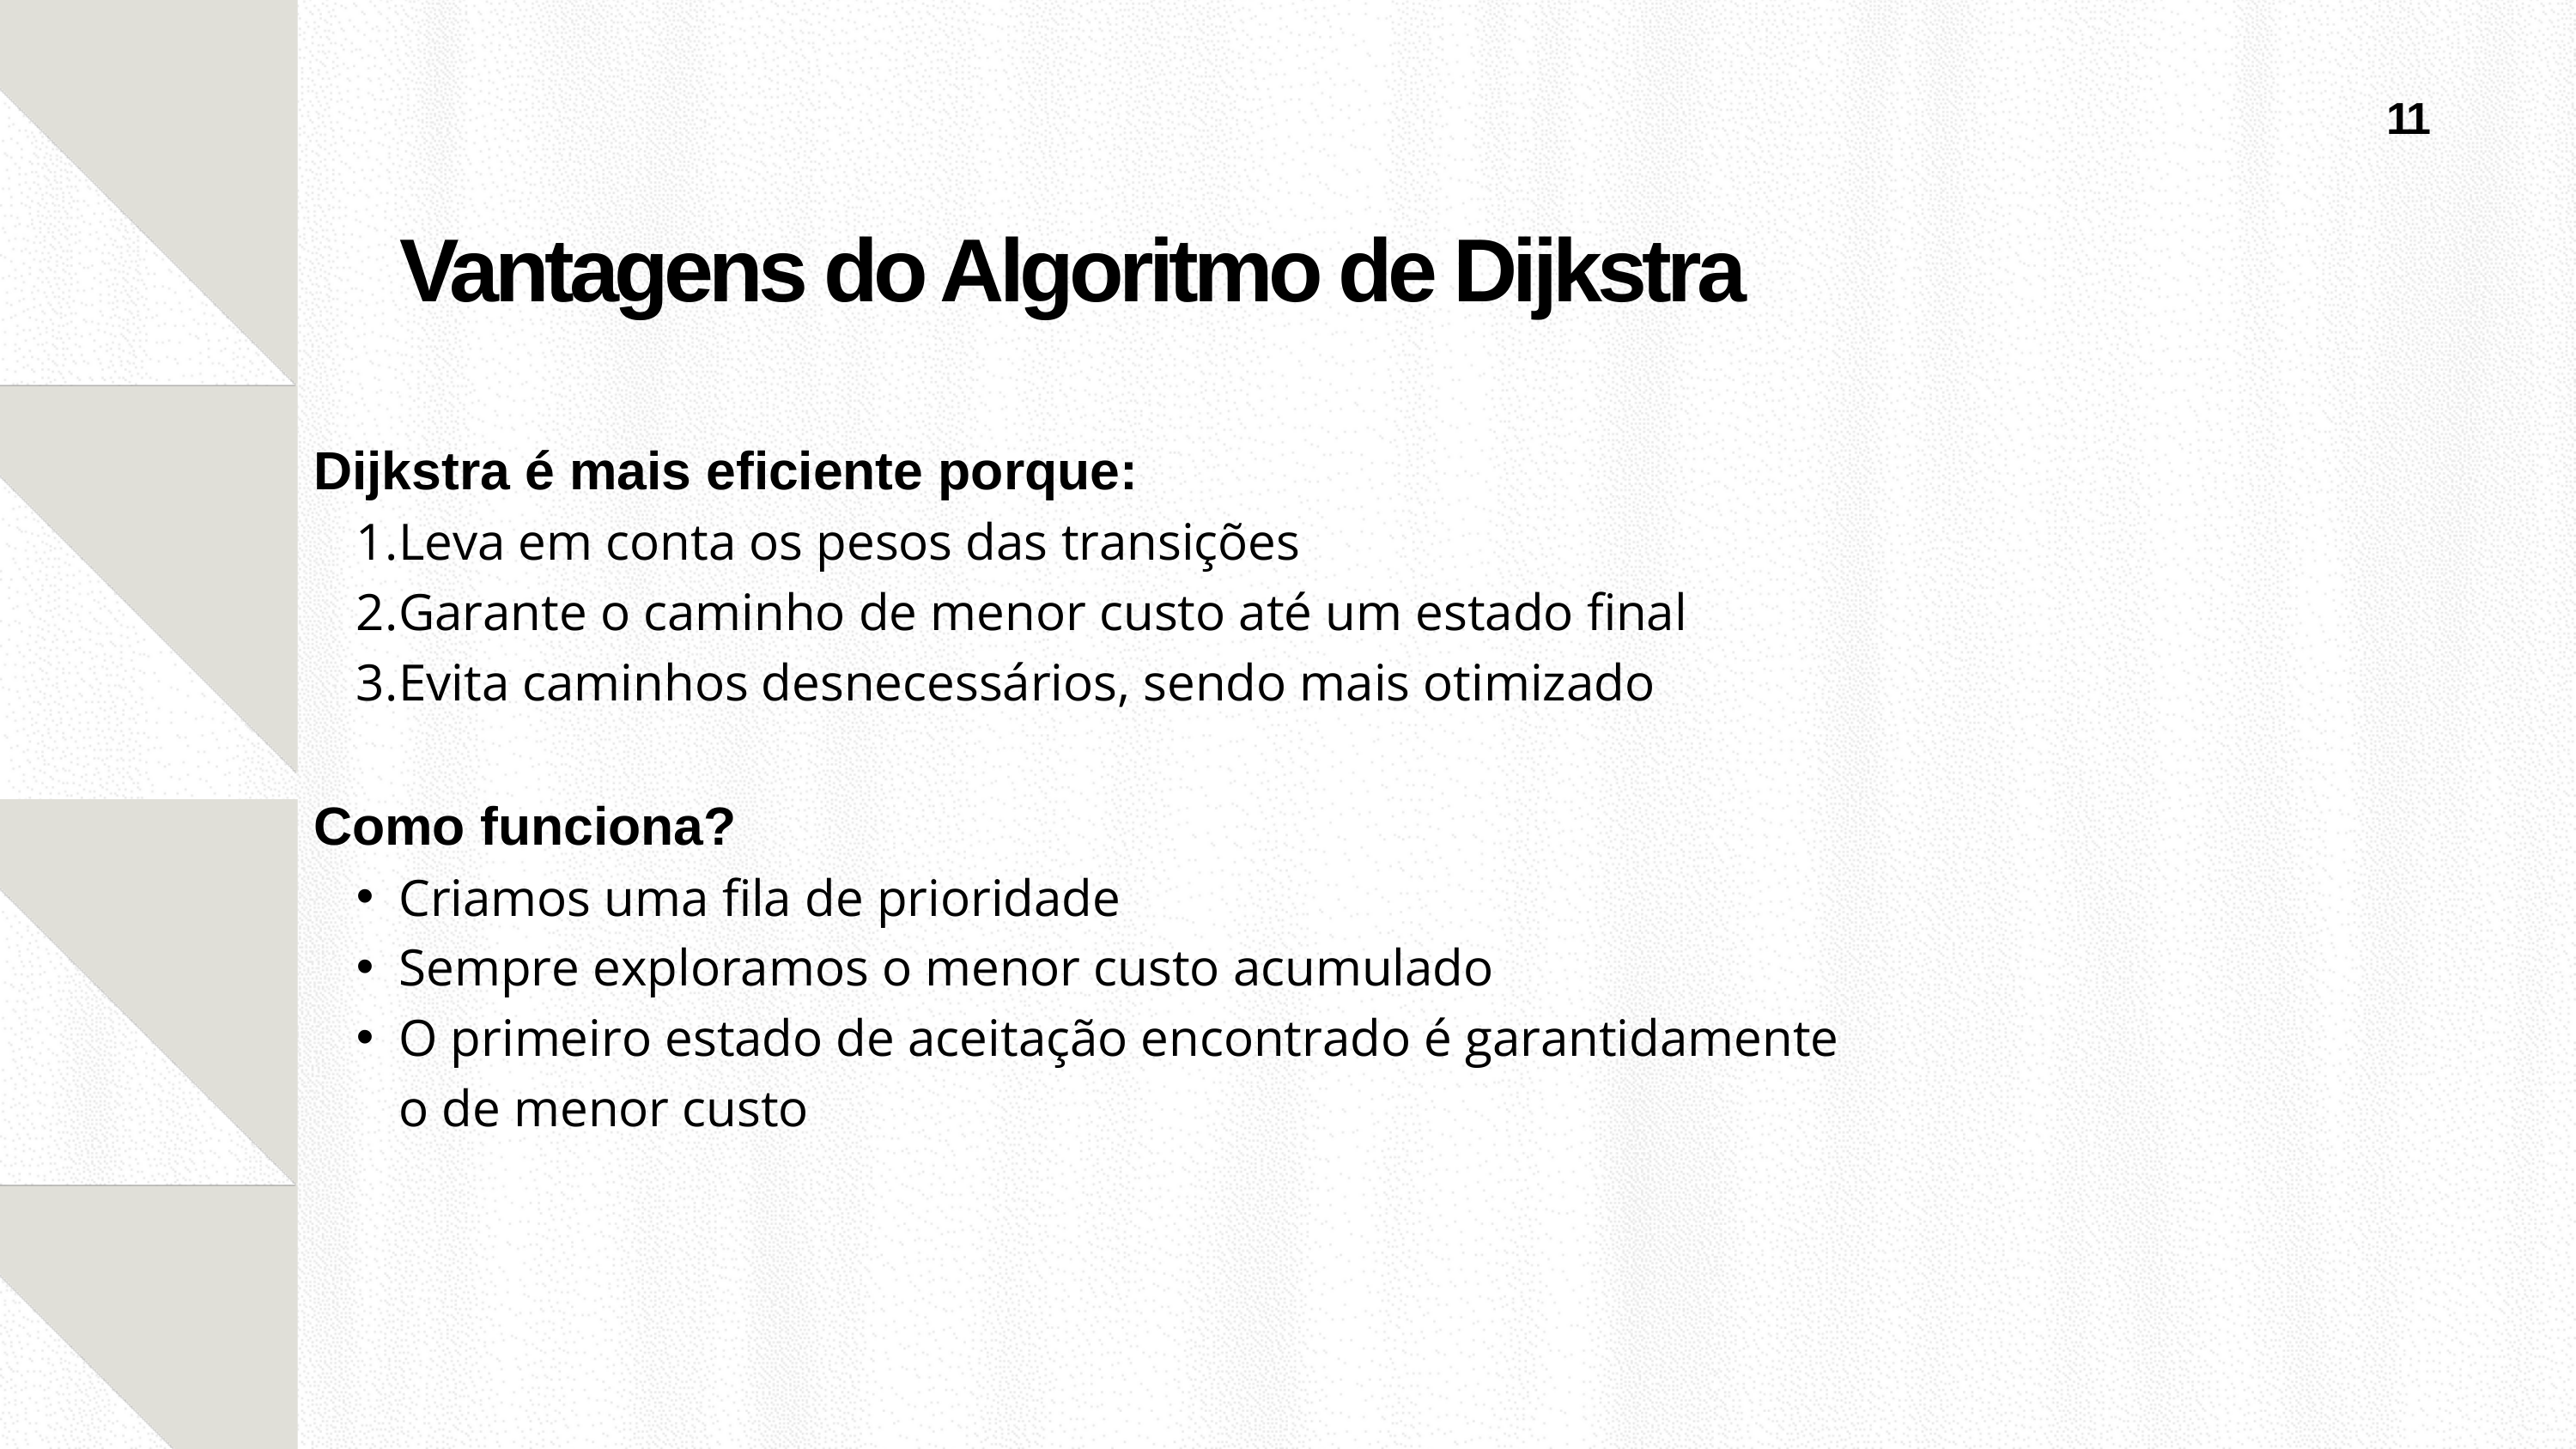

11
Vantagens do Algoritmo de Dijkstra
Dijkstra é mais eficiente porque:
Leva em conta os pesos das transições
Garante o caminho de menor custo até um estado final
Evita caminhos desnecessários, sendo mais otimizado

Como funciona?
Criamos uma fila de prioridade
Sempre exploramos o menor custo acumulado
O primeiro estado de aceitação encontrado é garantidamente o de menor custo